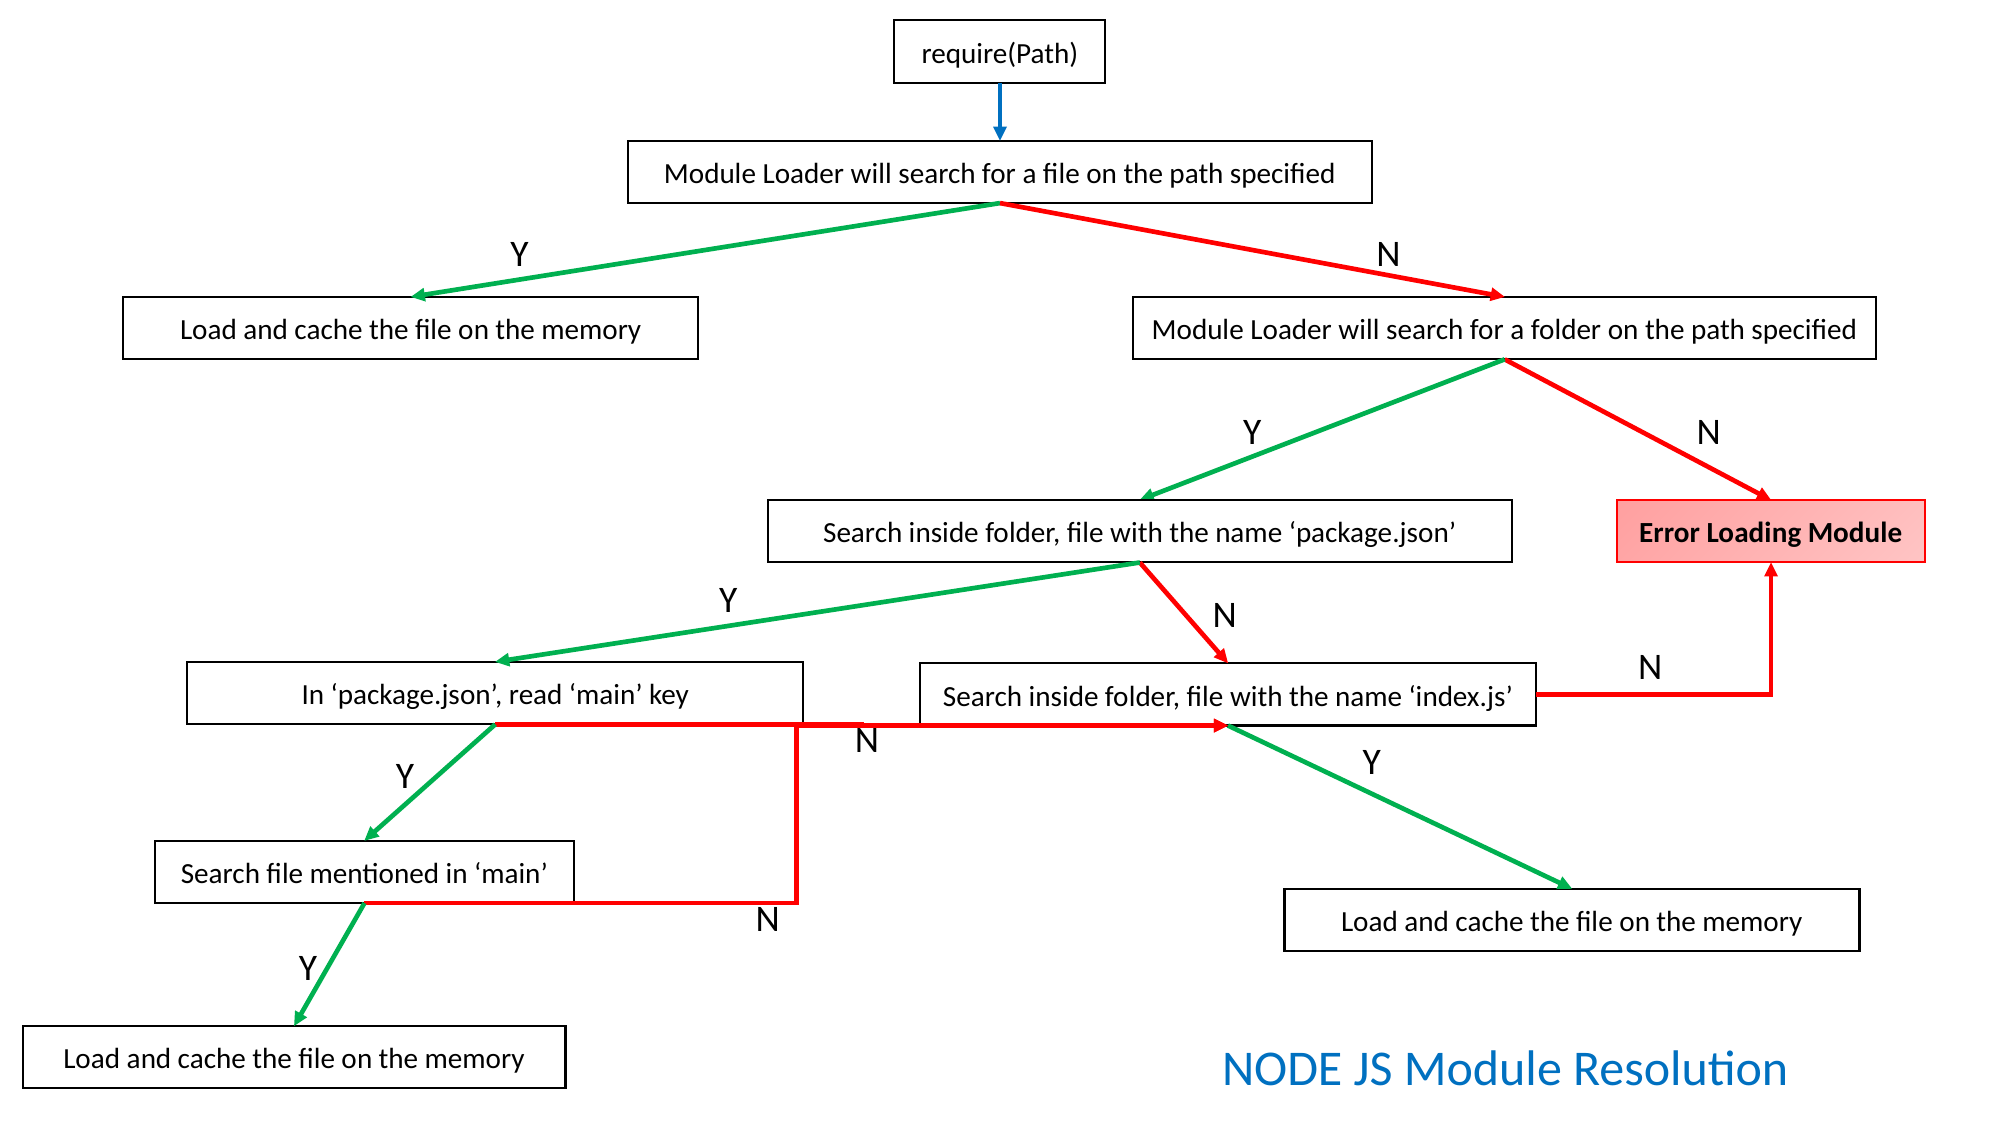

require(Path)
Module Loader will search for a file on the path specified
Y
N
Load and cache the file on the memory
Module Loader will search for a folder on the path specified
Y
N
Search inside folder, file with the name ‘package.json’
Error Loading Module
Y
N
N
In ‘package.json’, read ‘main’ key
Search inside folder, file with the name ‘index.js’
N
Y
Y
Search file mentioned in ‘main’
N
Load and cache the file on the memory
Y
Load and cache the file on the memory
NODE JS Module Resolution